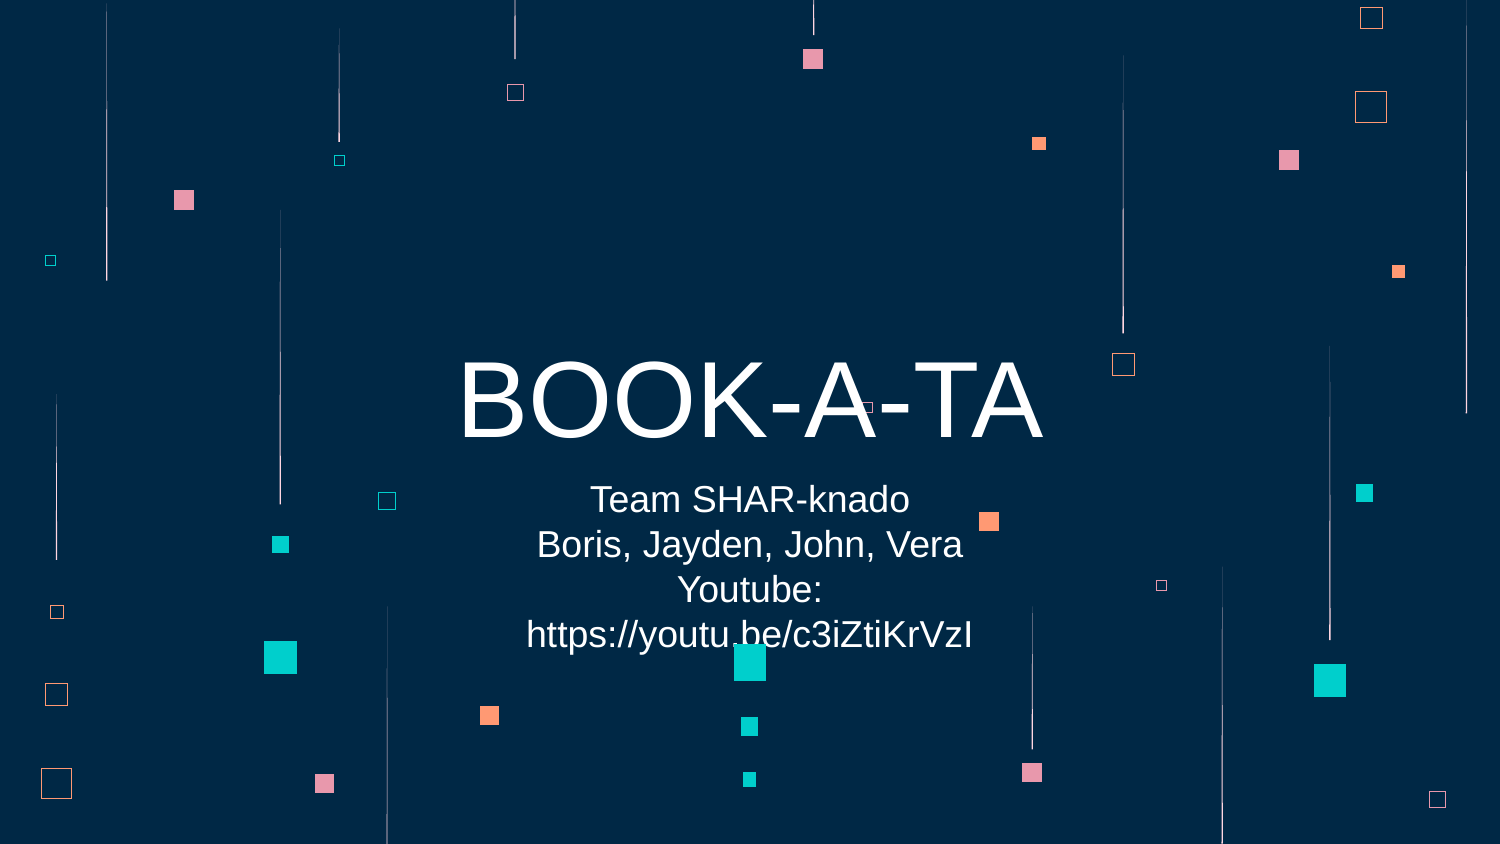

# BOOK-A-TA

Team SHAR-knado
Boris, Jayden, John, Vera
Youtube: https://youtu.be/c3iZtiKrVzI